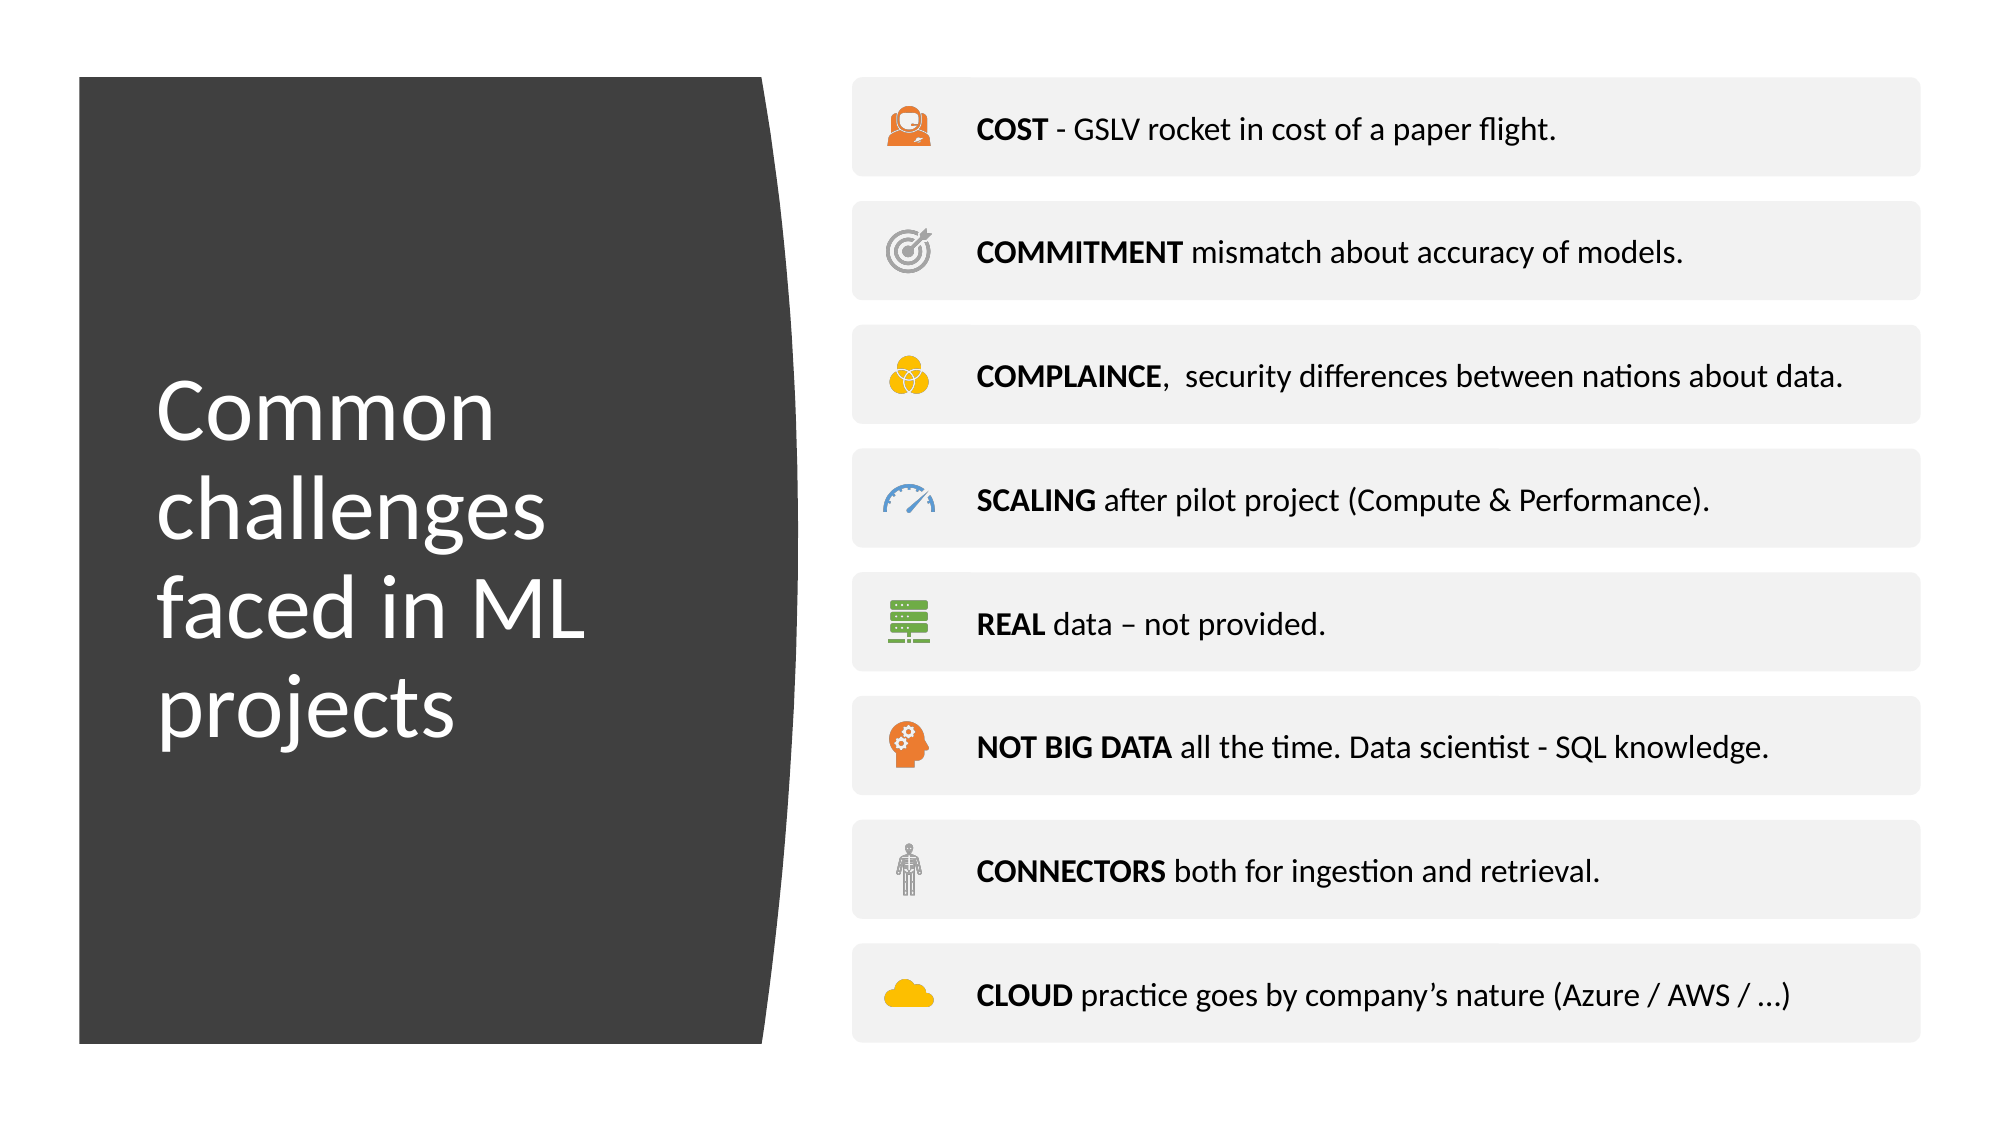

COST - GSLV rocket in cost of a paper flight.
COMMITMENT mismatch about accuracy of models.
COMPLAINCE,  security differences between nations about data.
SCALING after pilot project (Compute & Performance).
REAL data – not provided.
NOT BIG DATA all the time. Data scientist - SQL knowledge.
CONNECTORS both for ingestion and retrieval.
CLOUD practice goes by company’s nature (Azure / AWS / …)

# Common challenges faced in ML projects